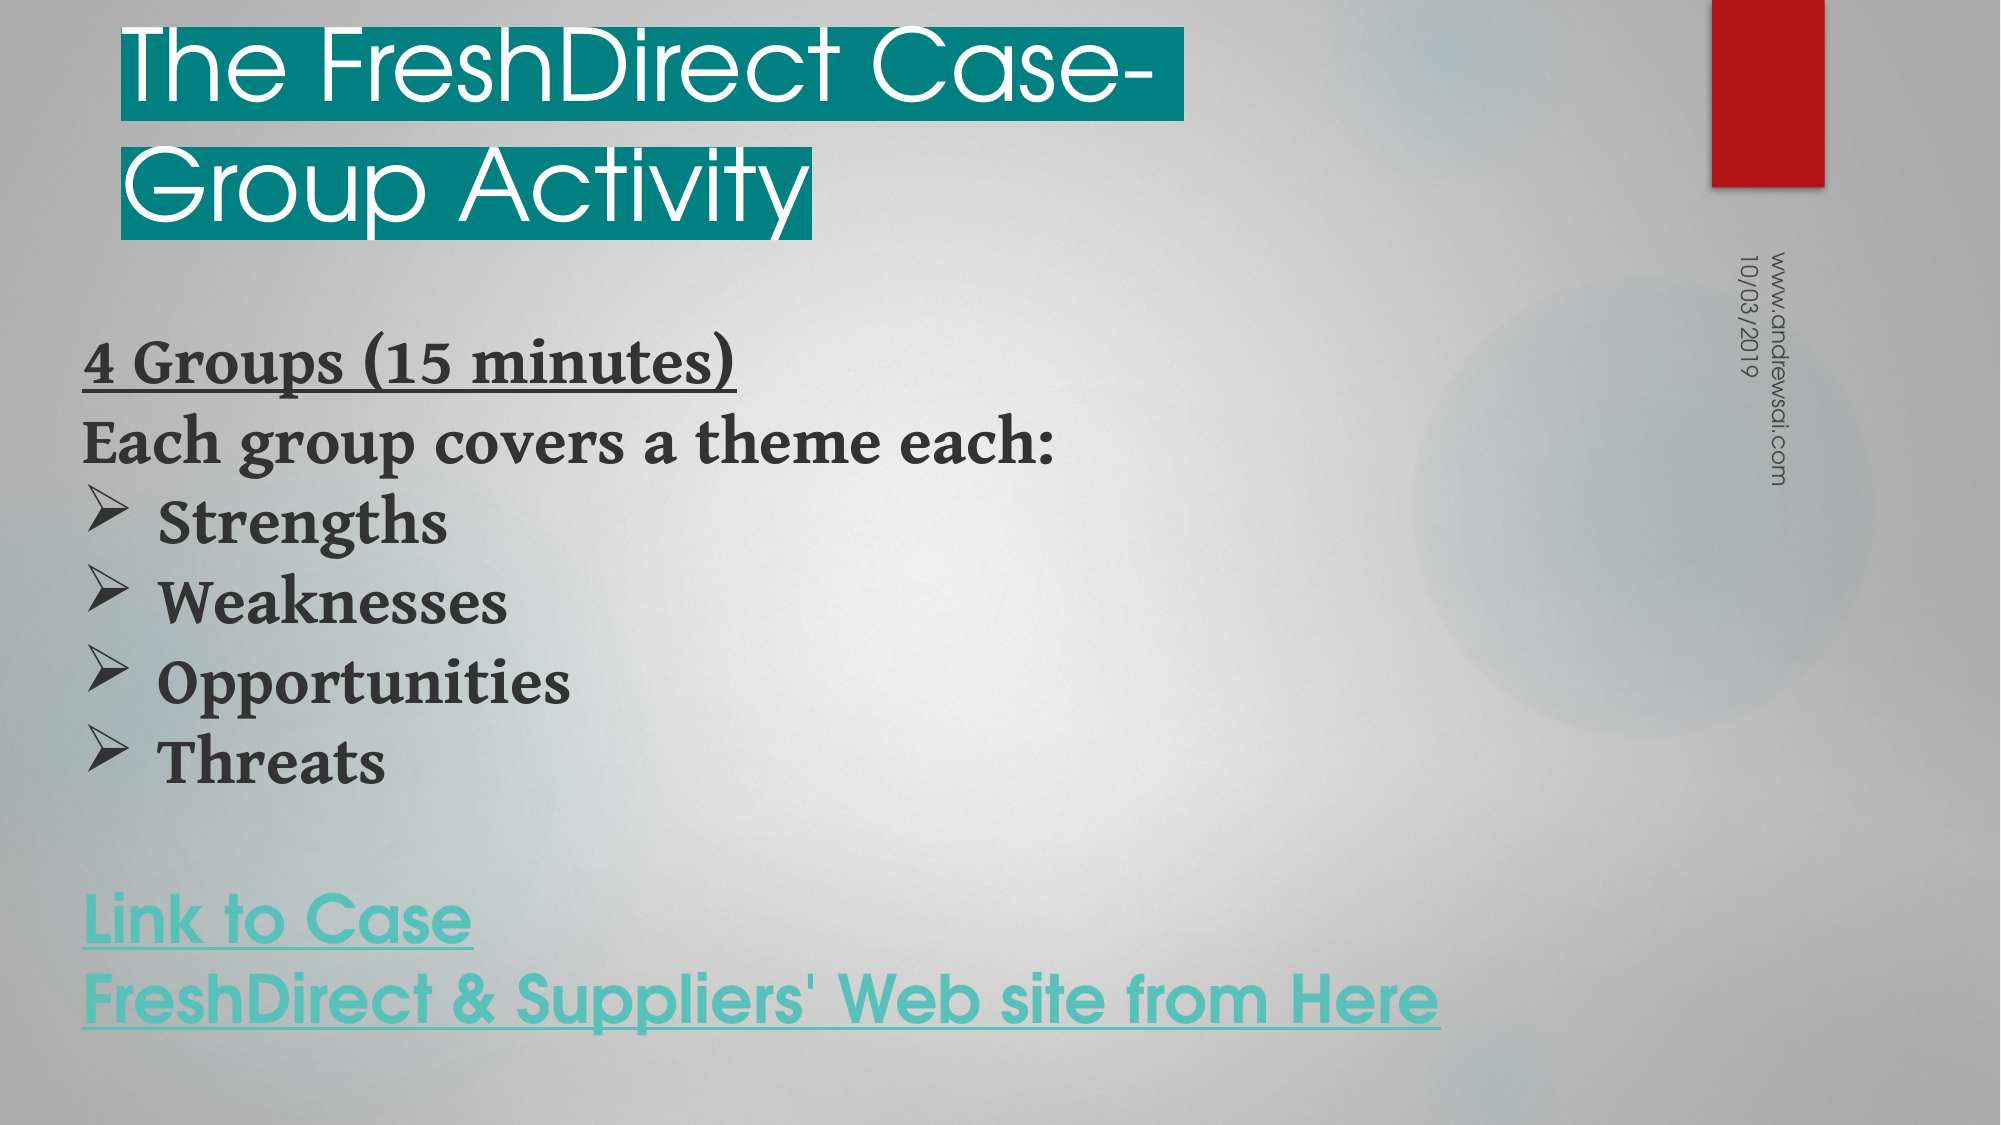

The FreshDirect Case-
Group Activity
10/03/2019
4 Groups (15 minutes)
Each group covers a theme each:
Strengths
Weaknesses
Opportunities
Threats

Link to Case
FreshDirect & Suppliers' Web site from Here
www.andrewsai.com